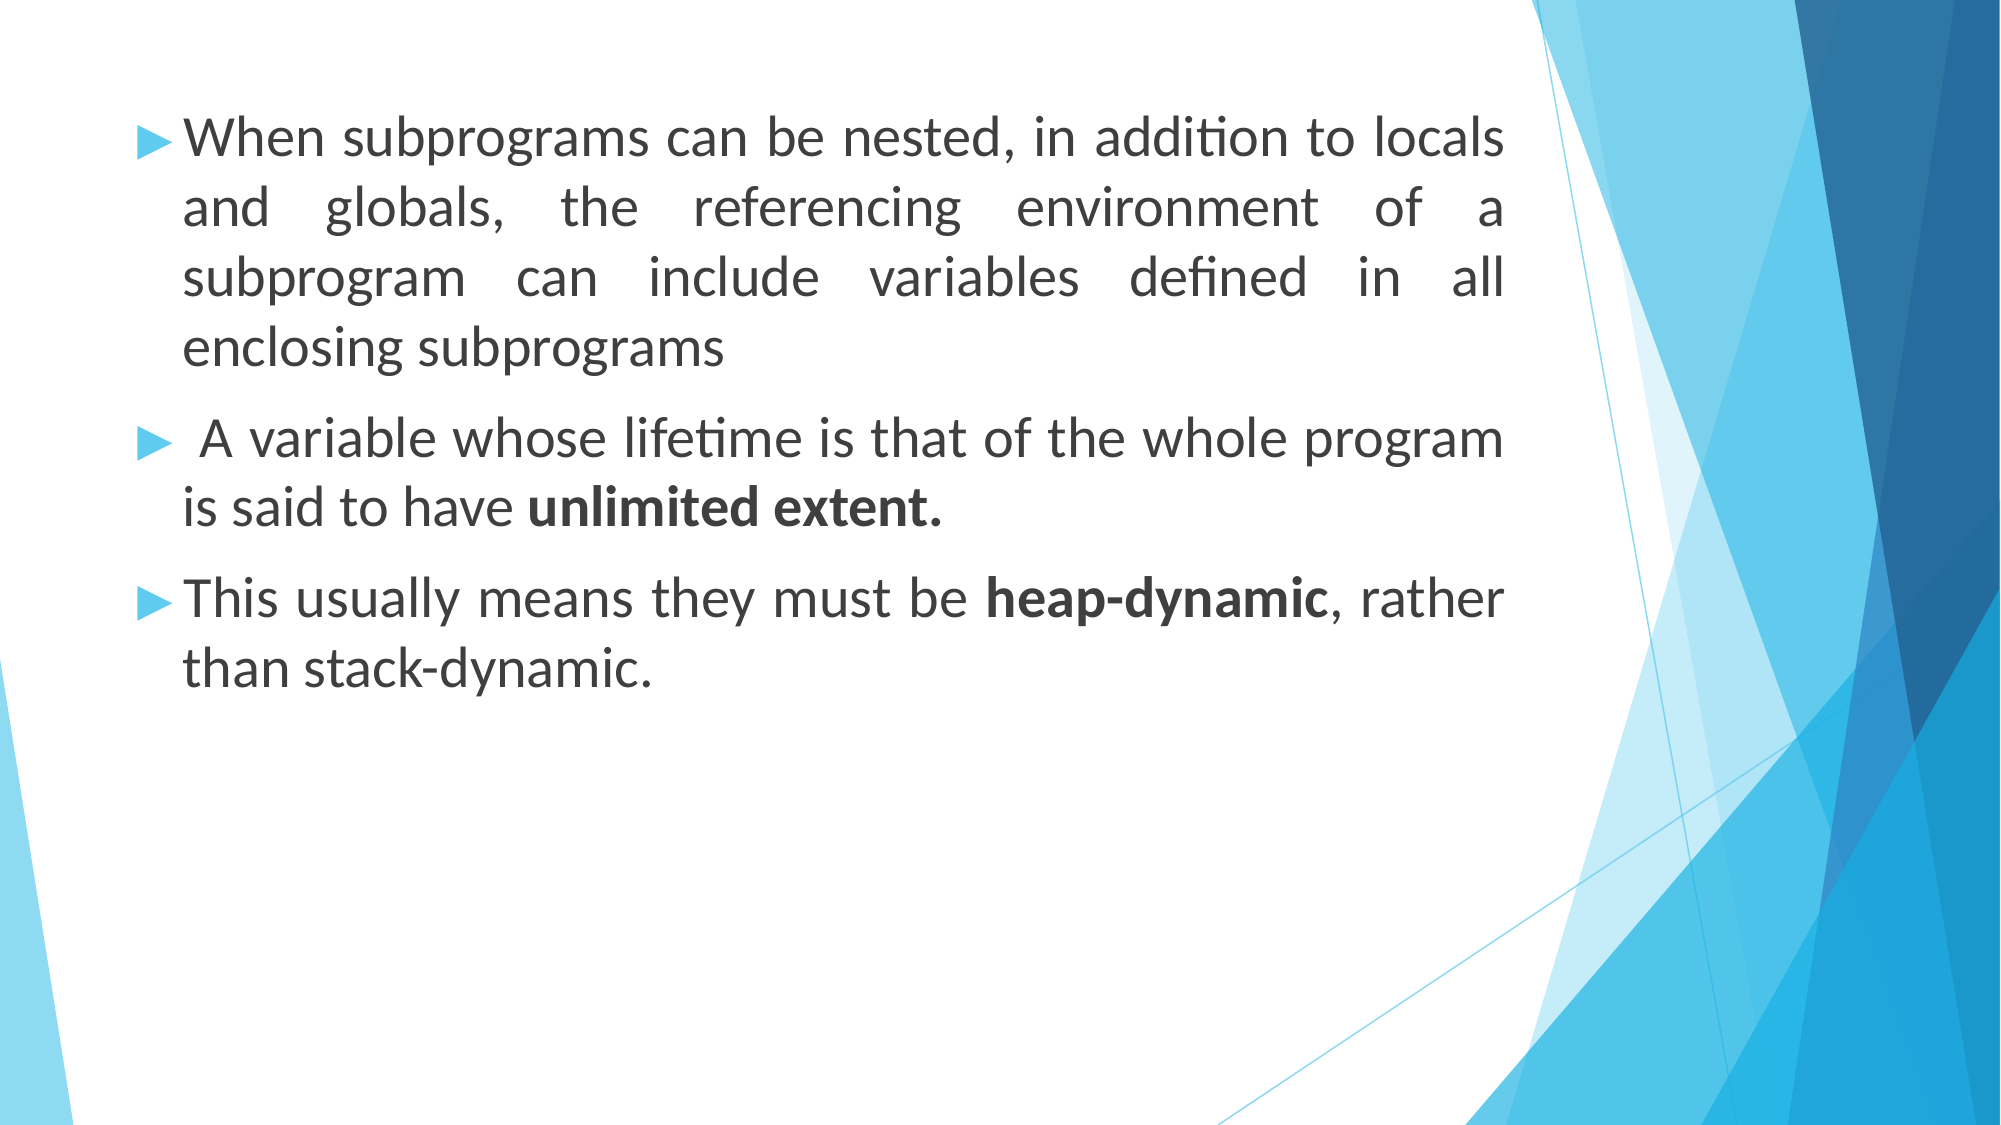

When subprograms can be nested, in addition to locals and globals, the referencing environment of a subprogram can include variables defined in all enclosing subprograms
 A variable whose lifetime is that of the whole program is said to have unlimited extent.
This usually means they must be heap-dynamic, rather than stack-dynamic.